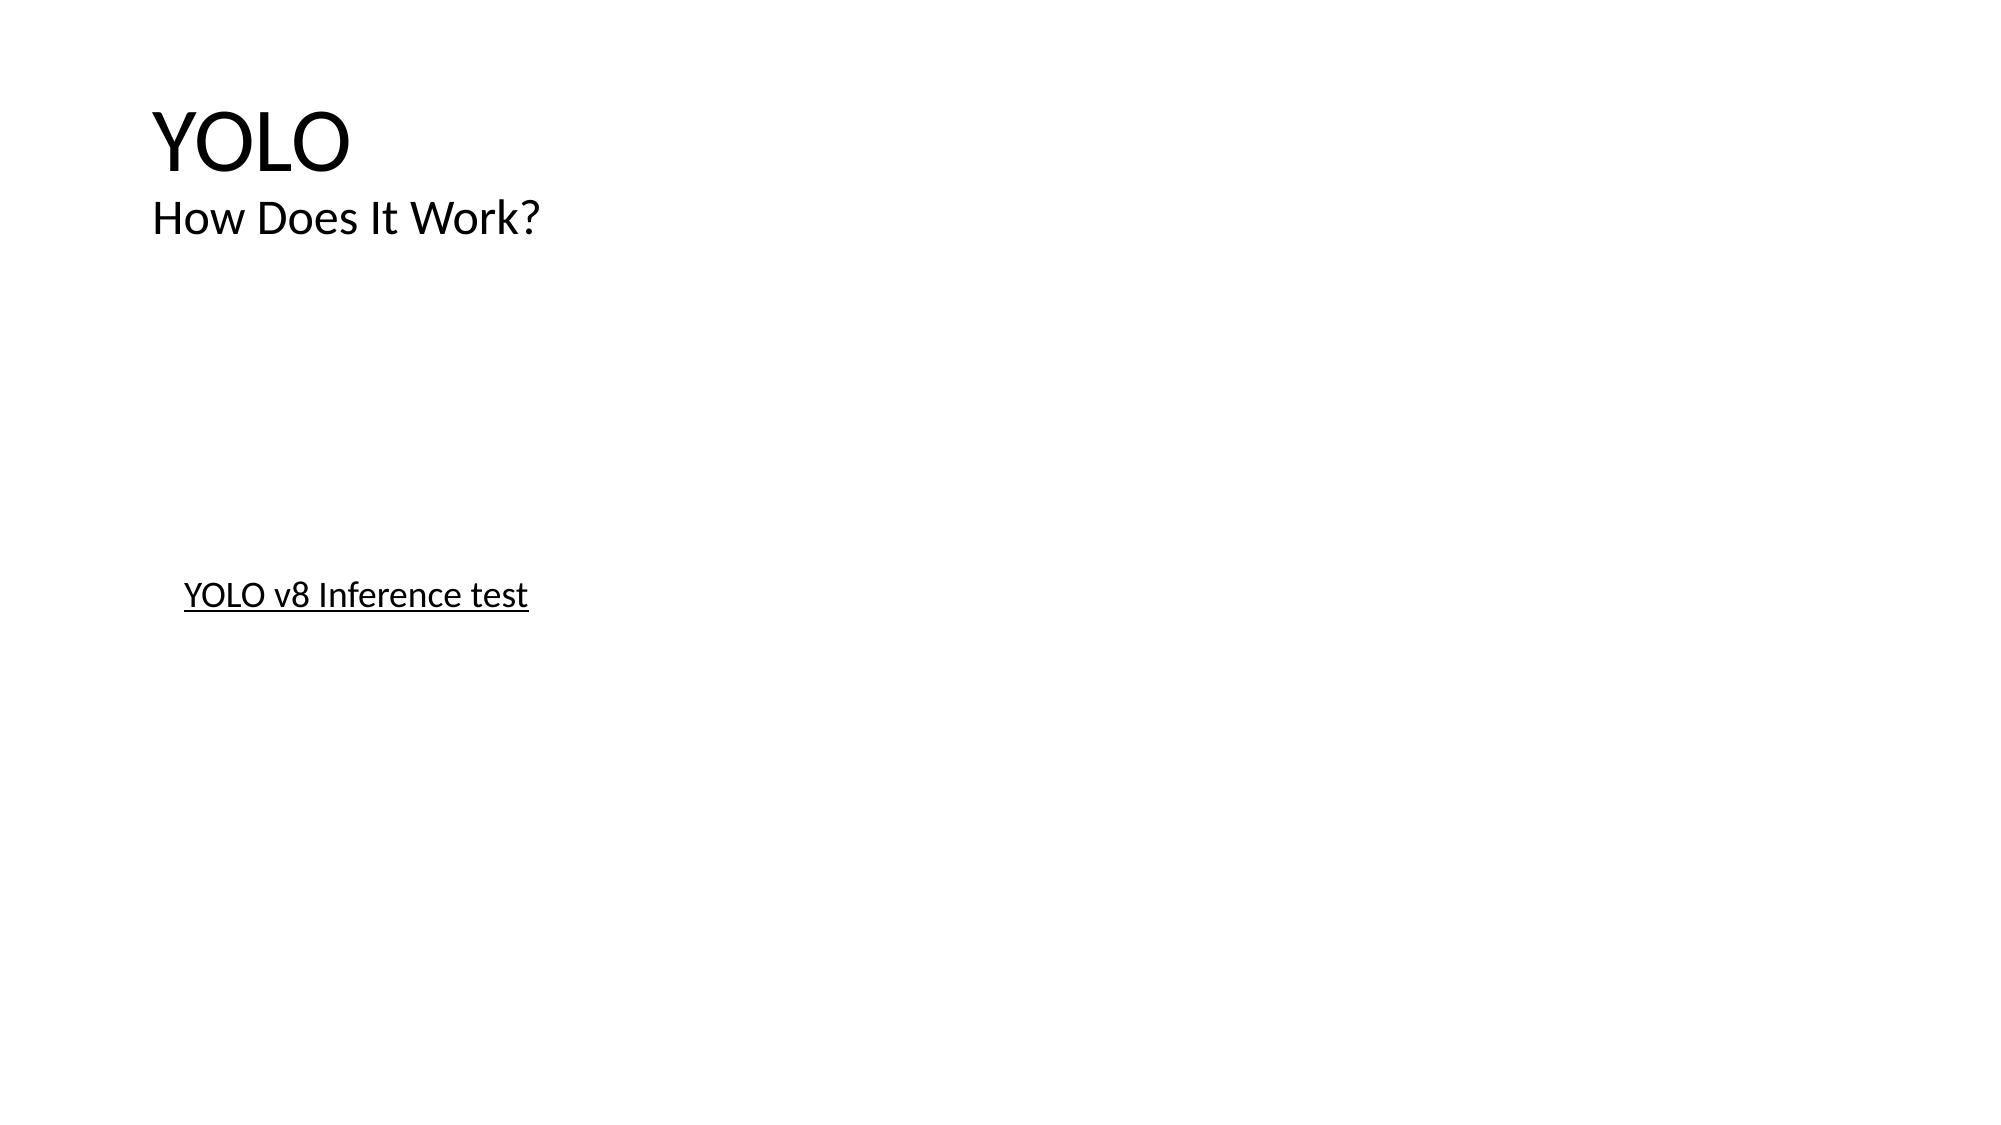

# YOLO How Does It Work?
YOLO v8 Inference test